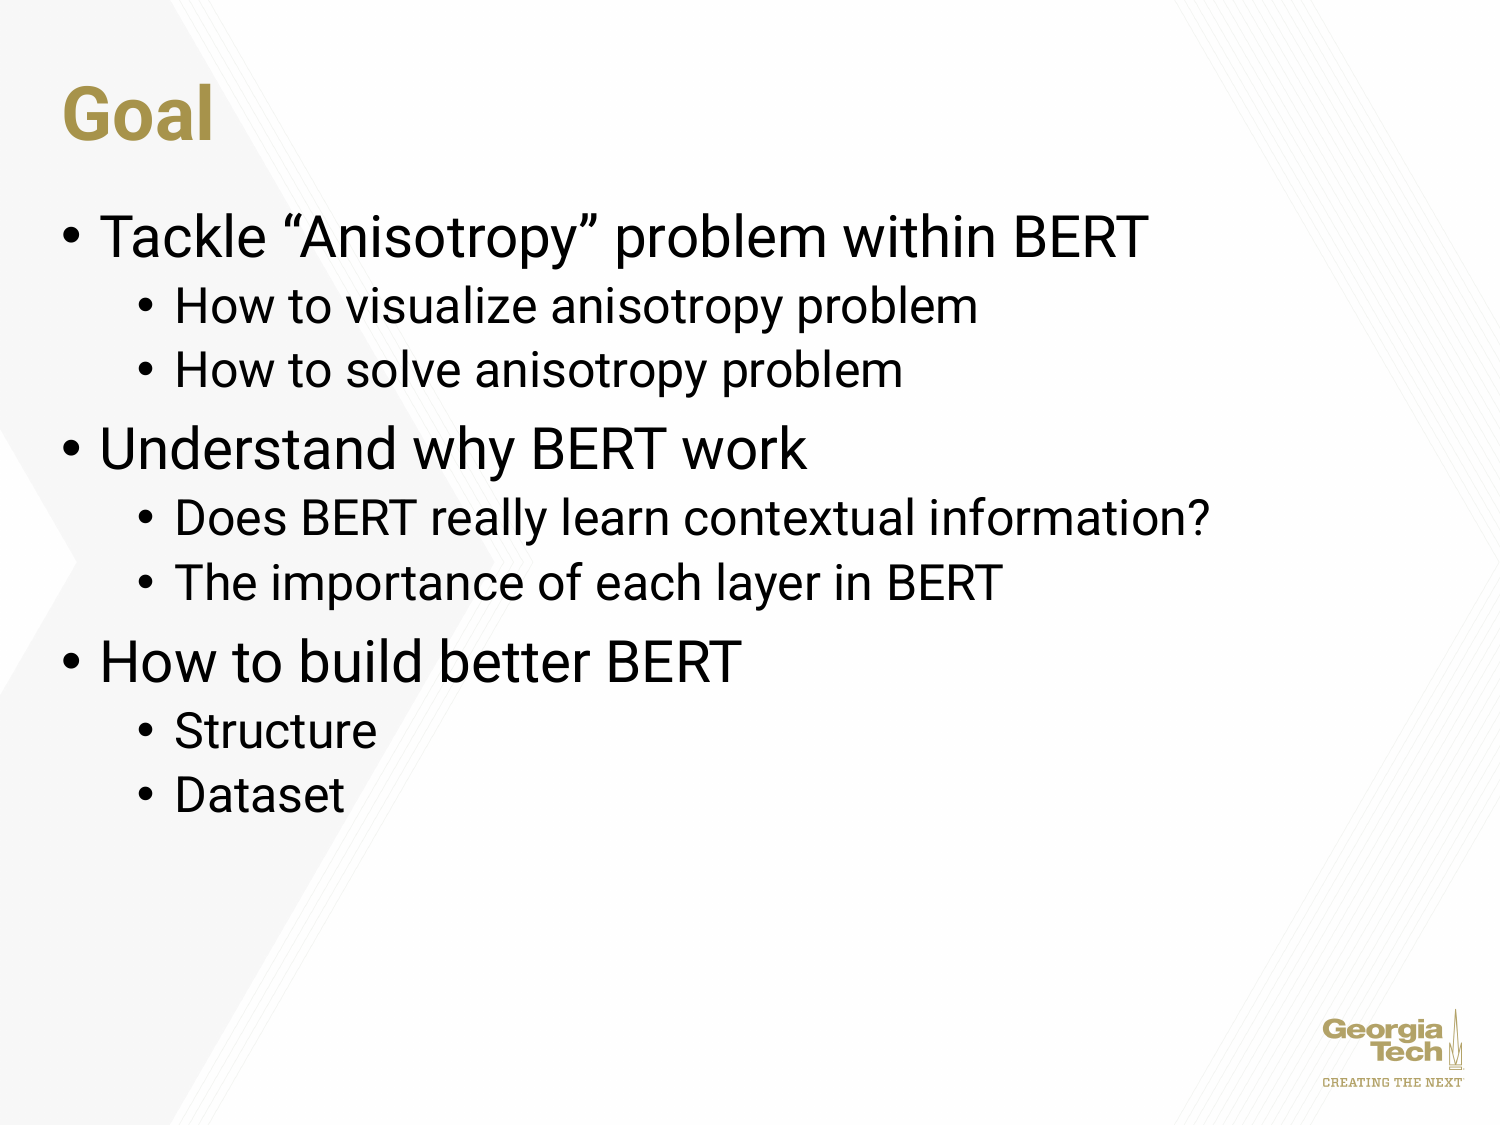

# Goal
Tackle “Anisotropy” problem within BERT
How to visualize anisotropy problem
How to solve anisotropy problem
Understand why BERT work
Does BERT really learn contextual information?
The importance of each layer in BERT
How to build better BERT
Structure
Dataset